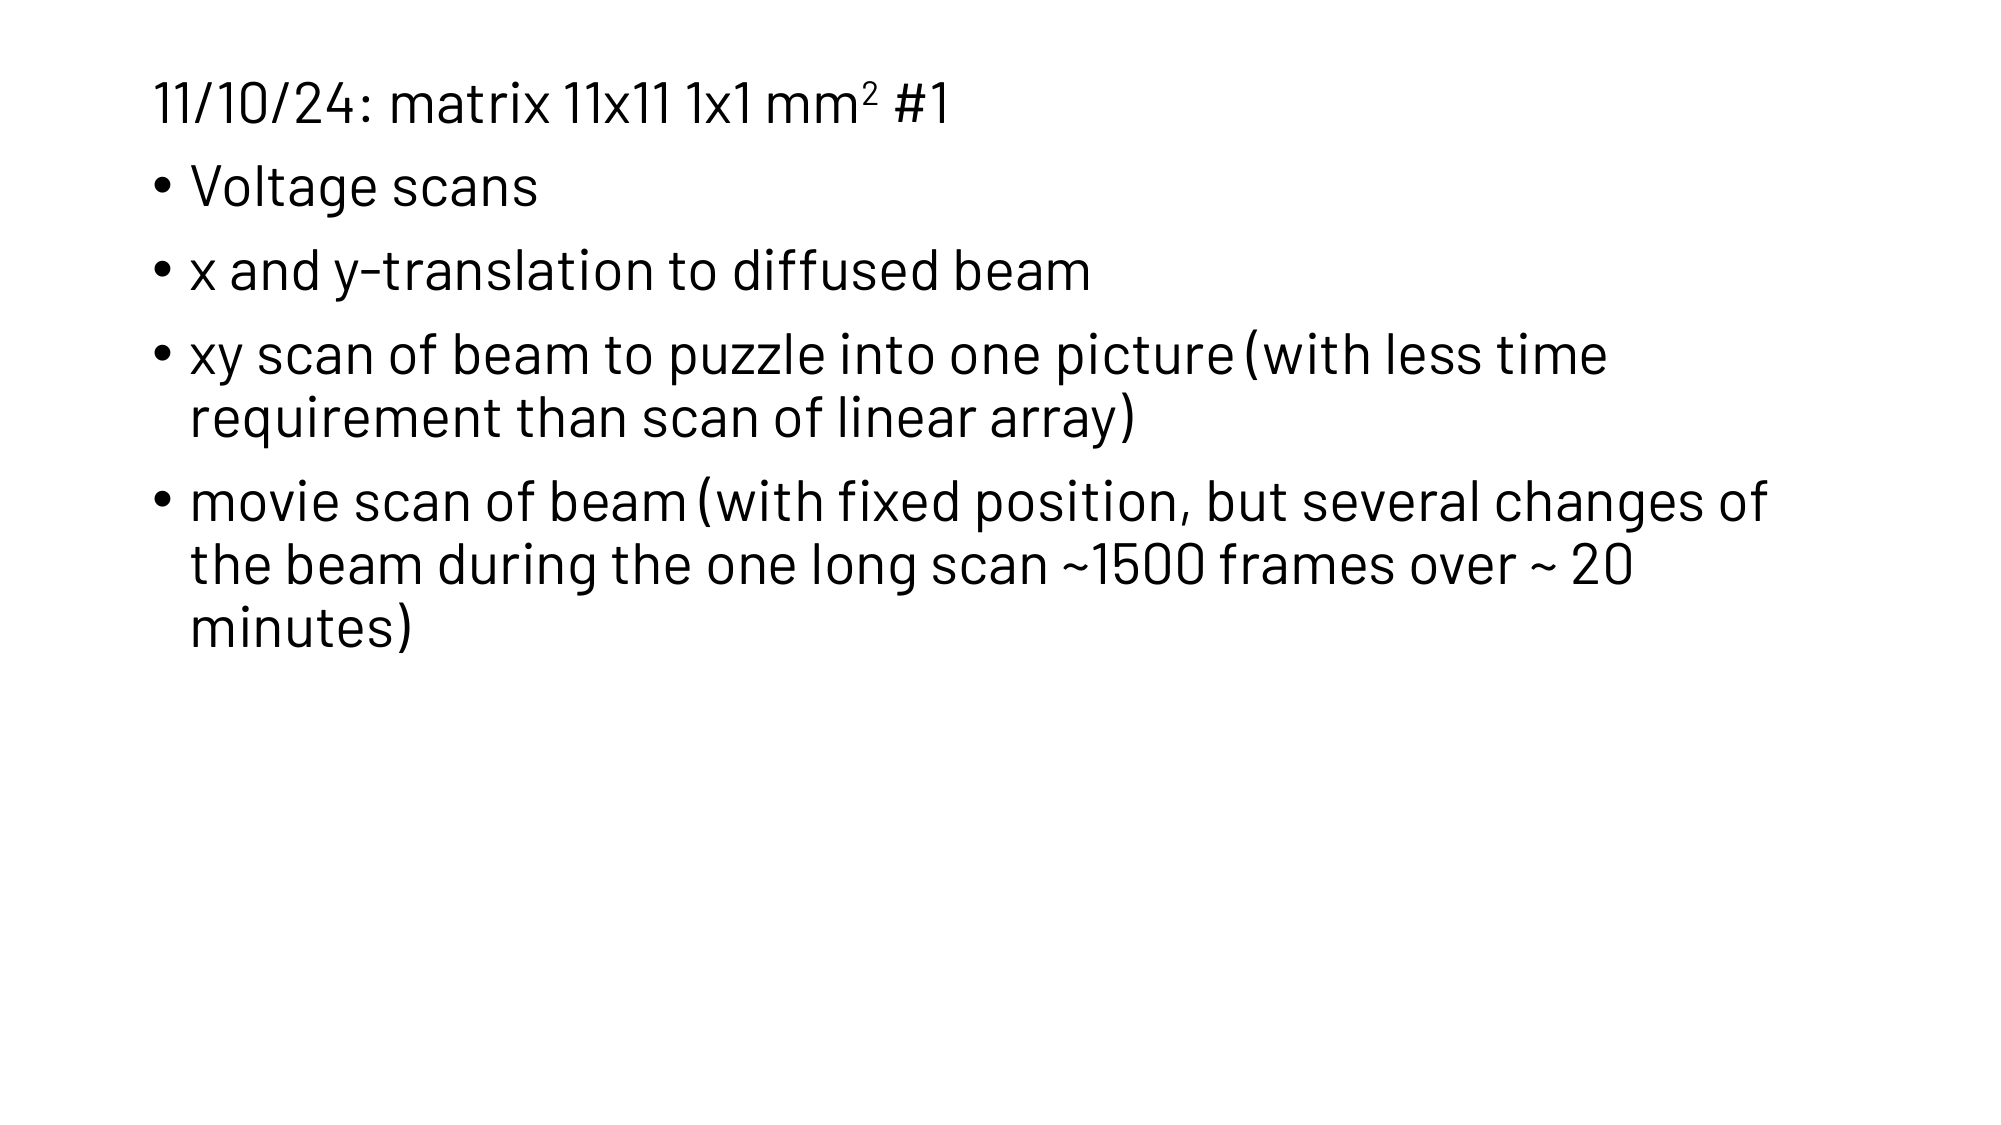

11/10/24: matrix 11x11 1x1 mm2 #1
Voltage scans
x and y-translation to diffused beam
xy scan of beam to puzzle into one picture (with less time requirement than scan of linear array)
movie scan of beam (with fixed position, but several changes of the beam during the one long scan ~1500 frames over ~ 20 minutes)